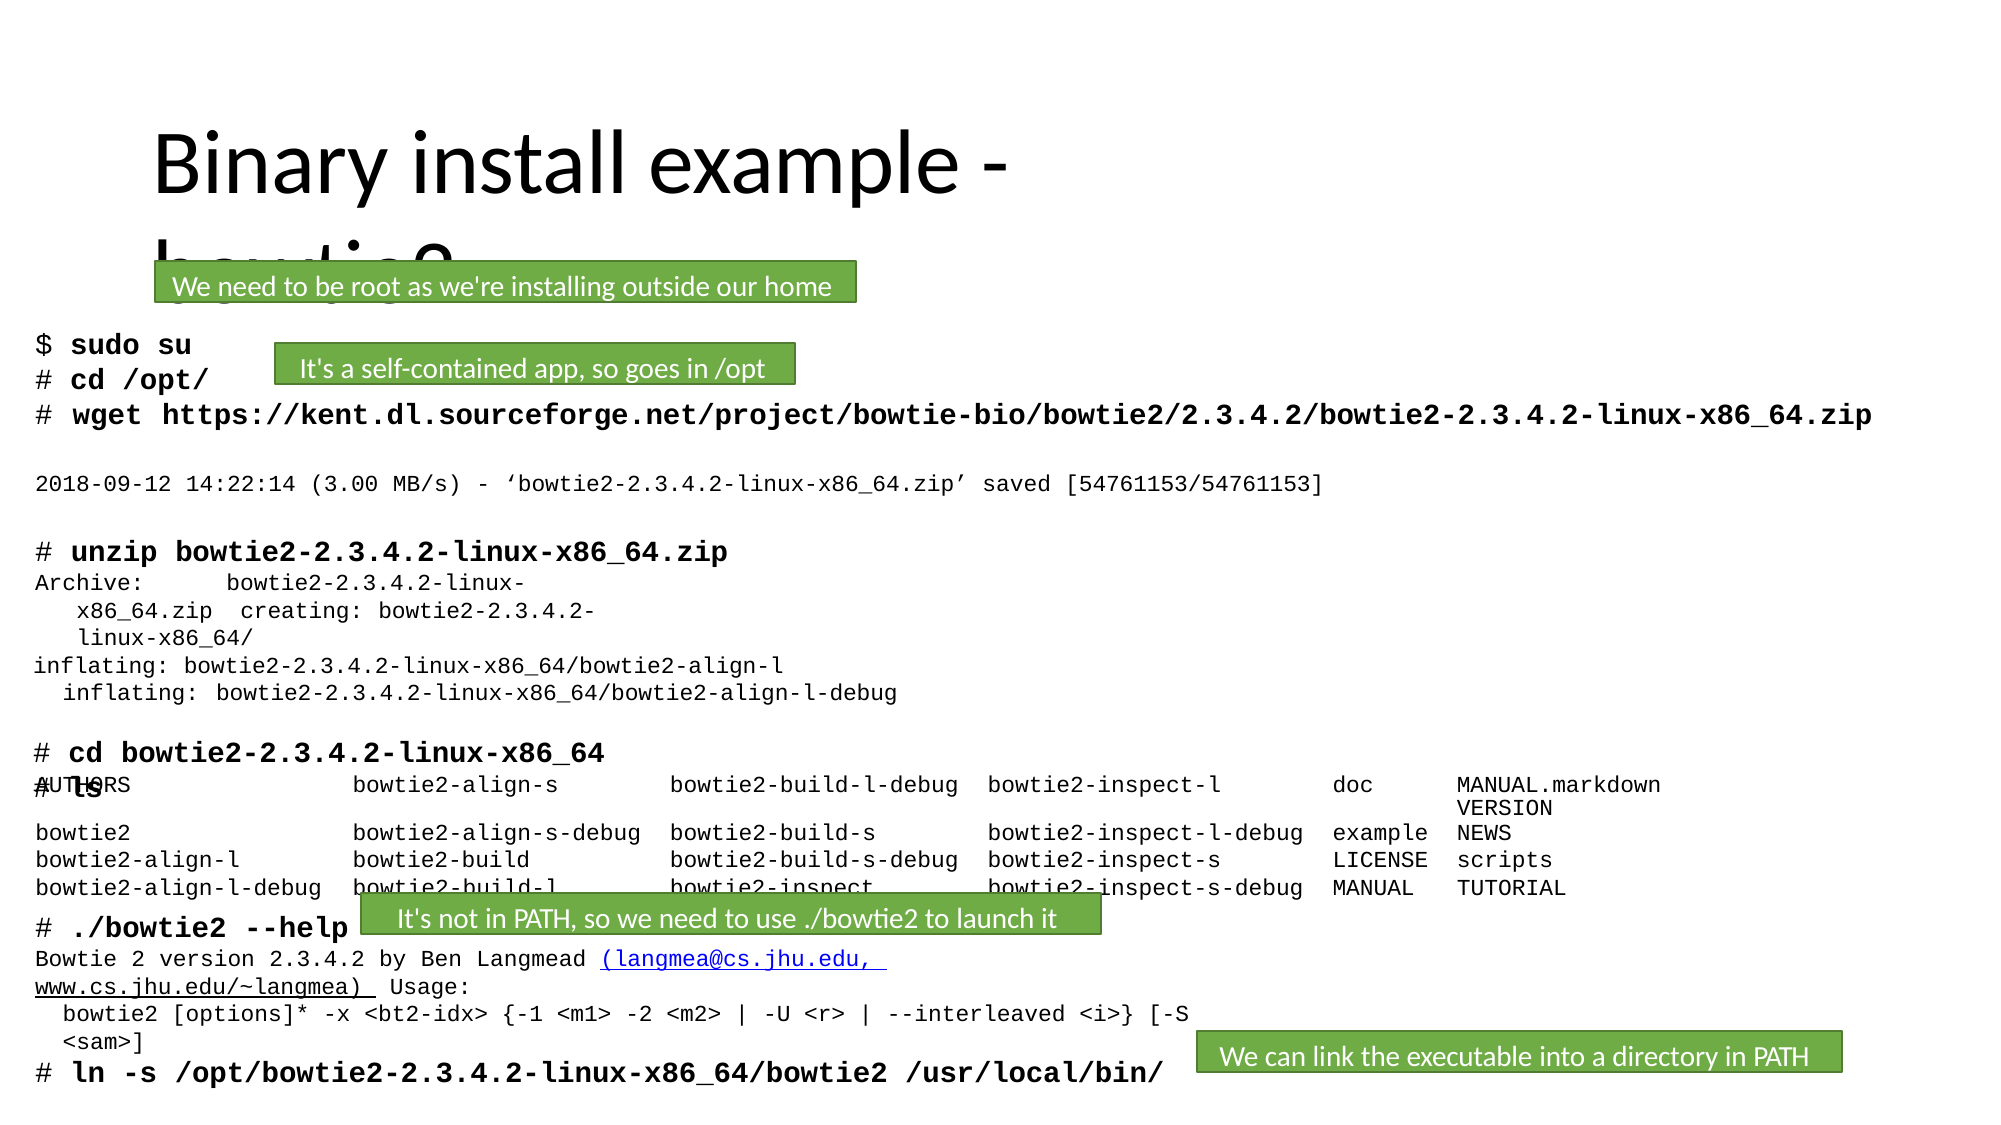

# Binary install example - bowtie2
We need to be root as we're installing outside our home
$ sudo su
# cd /opt/
It's a self-contained app, so goes in /opt
# wget https://kent.dl.sourceforge.net/project/bowtie-bio/bowtie2/2.3.4.2/bowtie2-2.3.4.2-linux-x86_64.zip

2018-09-12 14:22:14 (3.00 MB/s) - ‘bowtie2-2.3.4.2-linux-x86_64.zip’ saved [54761153/54761153]

# unzip bowtie2-2.3.4.2-linux-x86_64.zip
Archive:	bowtie2-2.3.4.2-linux-x86_64.zip  creating: bowtie2-2.3.4.2-linux-x86_64/
inflating: bowtie2-2.3.4.2-linux-x86_64/bowtie2-align-l  inflating: bowtie2-2.3.4.2-linux-x86_64/bowtie2-align-l-debug

# cd bowtie2-2.3.4.2-linux-x86_64
# ls
| AUTHORS | bowtie2-align-s | bowtie2-build-l-debug | bowtie2-inspect-l | doc | MANUAL.markdown VERSION |
| --- | --- | --- | --- | --- | --- |
| bowtie2 | bowtie2-align-s-debug | bowtie2-build-s | bowtie2-inspect-l-debug | example | NEWS |
| bowtie2-align-l | bowtie2-build | bowtie2-build-s-debug | bowtie2-inspect-s | LICENSE | scripts |
| bowtie2-align-l-debug | bowtie2-build-l | bowtie2-inspect | bowtie2-inspect-s-debug | MANUAL | TUTORIAL |
It's not in PATH, so we need to use ./bowtie2 to launch it
# ./bowtie2 --help
Bowtie 2 version 2.3.4.2 by Ben Langmead (langmea@cs.jhu.edu, www.cs.jhu.edu/~langmea)  Usage:
bowtie2 [options]* -x <bt2-idx> {-1 <m1> -2 <m2> | -U <r> | --interleaved <i>} [-S <sam>]
We can link the executable into a directory in PATH
# ln -s /opt/bowtie2-2.3.4.2-linux-x86_64/bowtie2 /usr/local/bin/